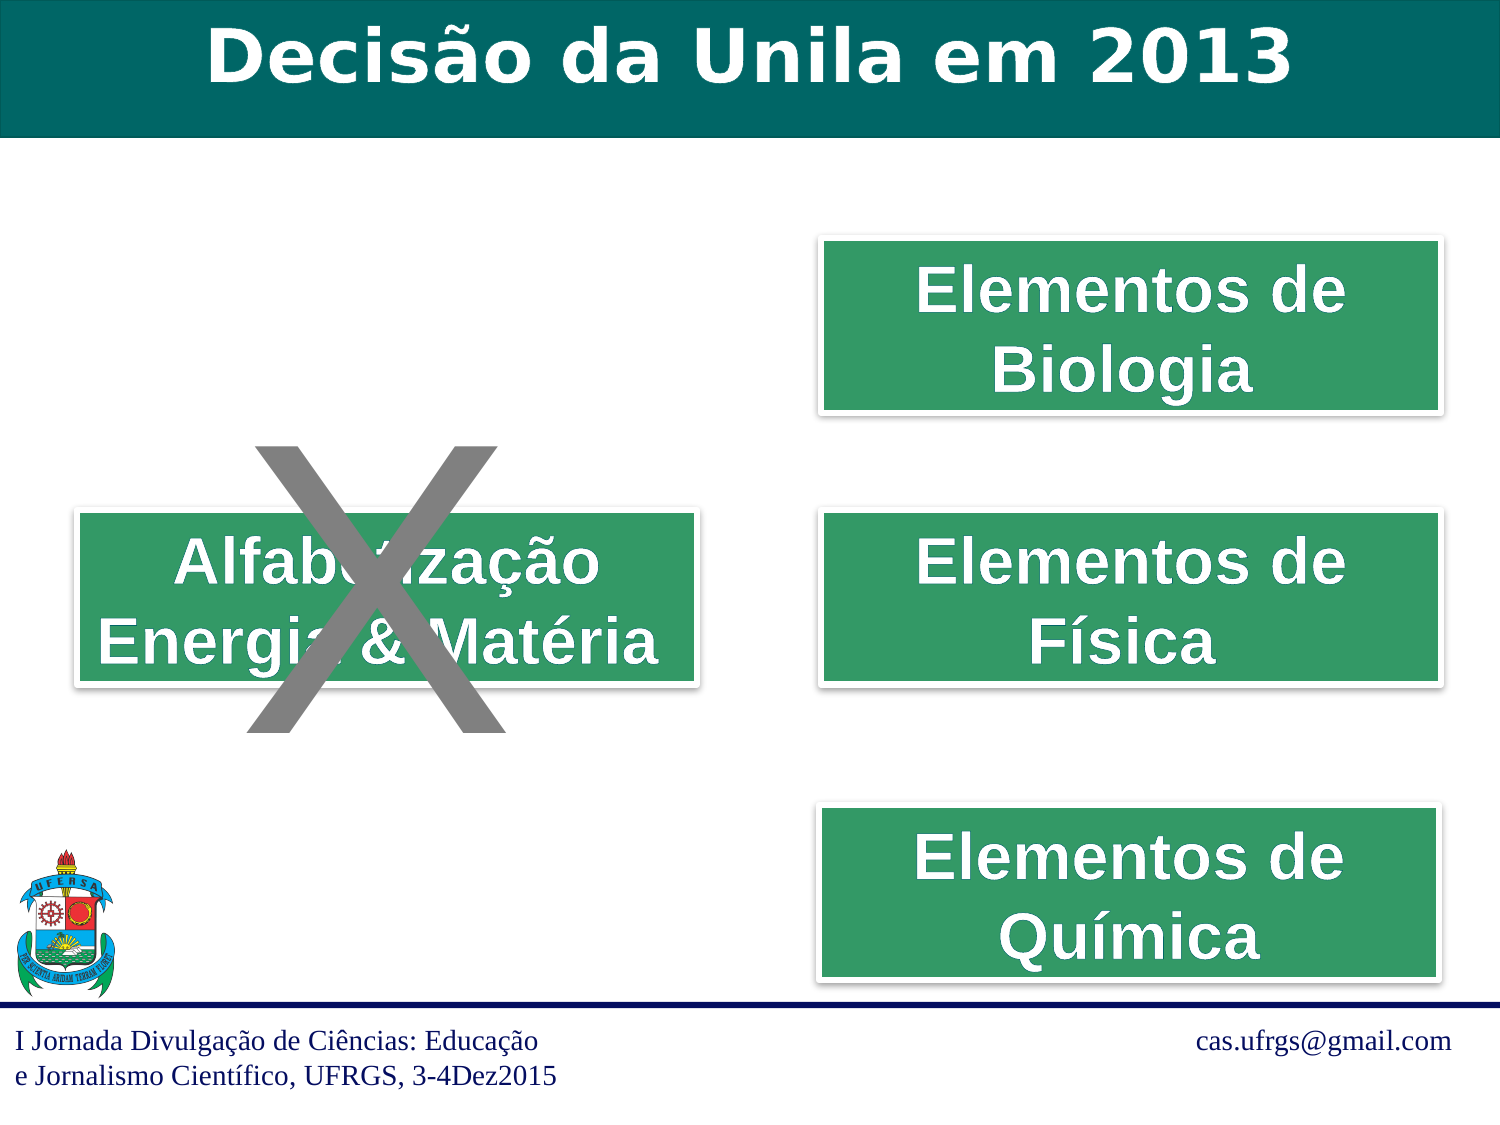

Decisão da Unila em 2013
Elementos de Biologia
X
Alfabetização
Energia & Matéria
Elementos de Física
Elementos de Química